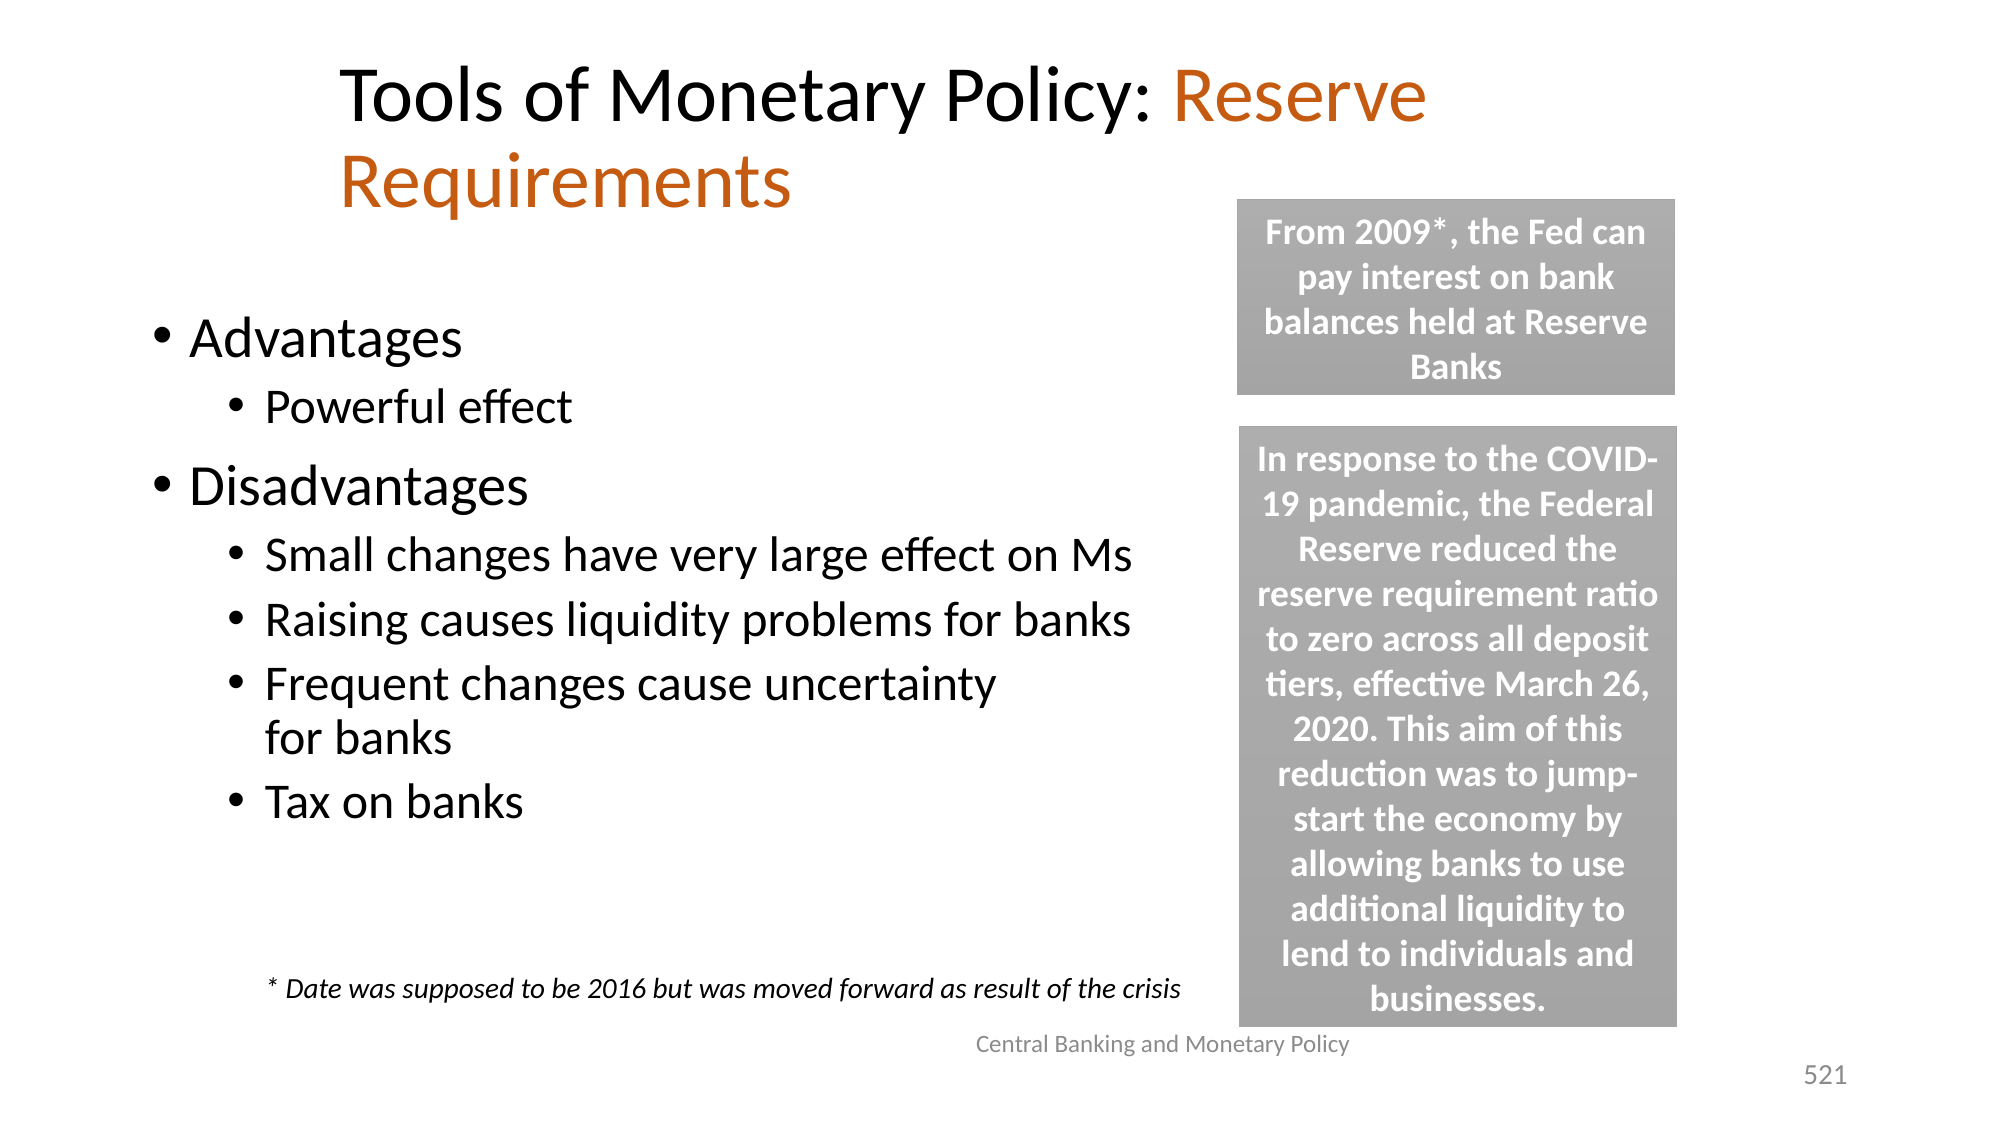

# Tools of Monetary Policy: Reserve Requirements
From 2009*, the Fed can pay interest on bank balances held at Reserve Banks
Advantages
Powerful effect
Disadvantages
Small changes have very large effect on Ms
Raising causes liquidity problems for banks
Frequent changes cause uncertainty
for banks
Tax on banks
In response to the COVID-19 pandemic, the Federal Reserve reduced the reserve requirement ratio to zero across all deposit tiers, effective March 26, 2020. This aim of this reduction was to jump-start the economy by allowing banks to use additional liquidity to lend to individuals and businesses.
* Date was supposed to be 2016 but was moved forward as result of the crisis
Central Banking and Monetary Policy
521